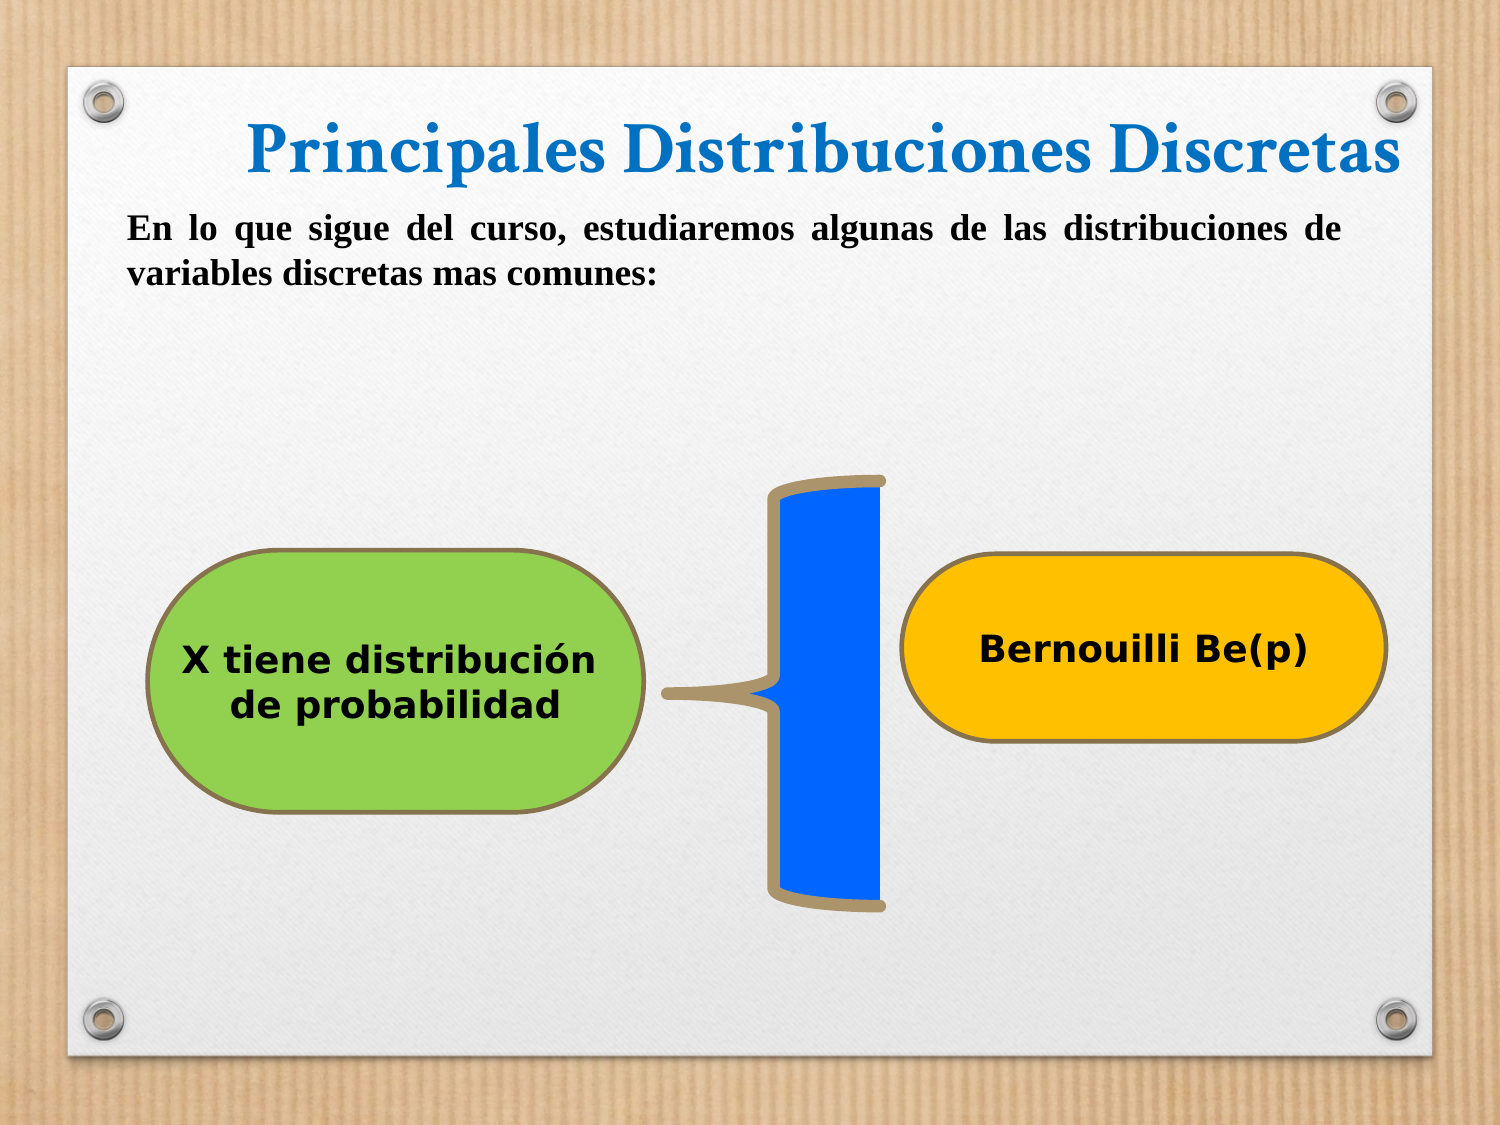

# Principales Distribuciones Discretas
En lo que sigue del curso, estudiaremos algunas de las distribuciones de variables discretas mas comunes:

X tiene distribución
de probabilidad
Bernouilli Be(p)